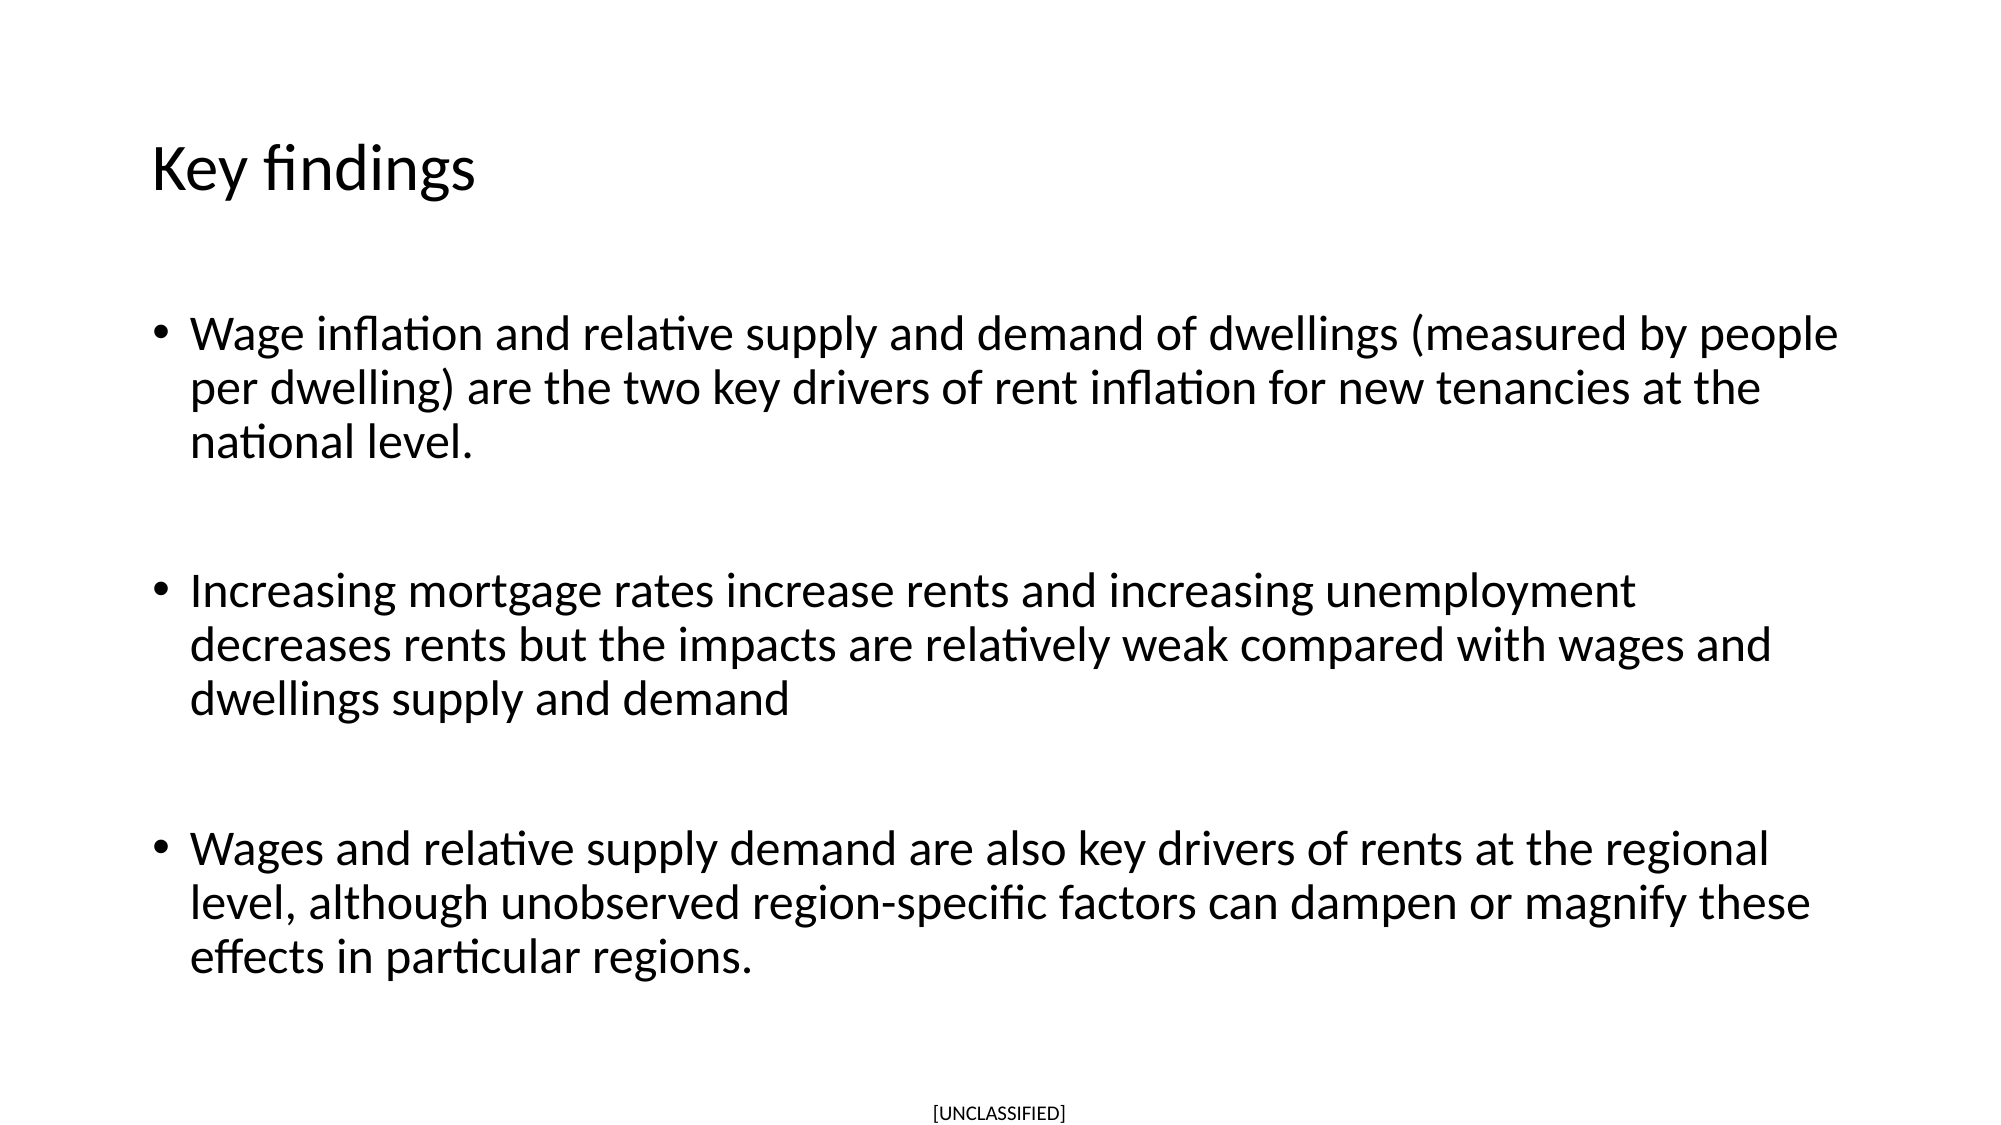

# Key findings
Wage inflation and relative supply and demand of dwellings (measured by people per dwelling) are the two key drivers of rent inflation for new tenancies at the national level.

Increasing mortgage rates increase rents and increasing unemployment decreases rents but the impacts are relatively weak compared with wages and dwellings supply and demand

Wages and relative supply demand are also key drivers of rents at the regional level, although unobserved region-specific factors can dampen or magnify these effects in particular regions.